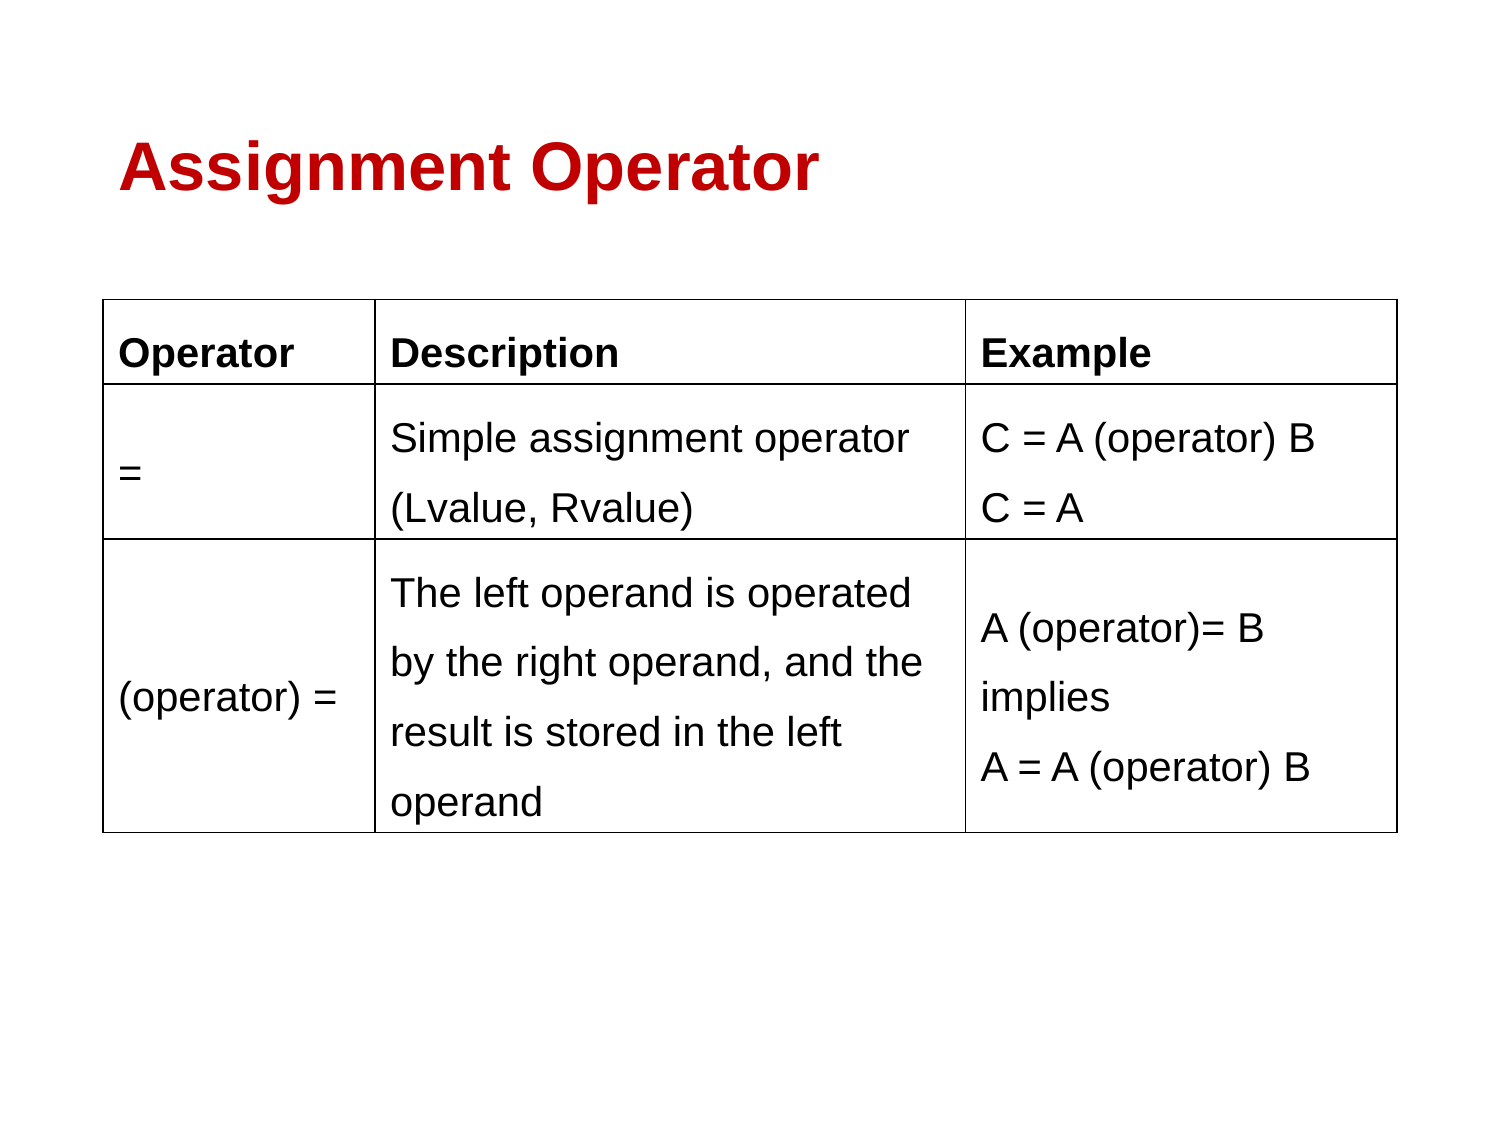

# Assignment Operator
| Operator | Description | Example |
| --- | --- | --- |
| = | Simple assignment operator (Lvalue, Rvalue) | C = A (operator) B C = A |
| (operator) = | The left operand is operated by the right operand, and the result is stored in the left operand | A (operator)= B implies A = A (operator) B |